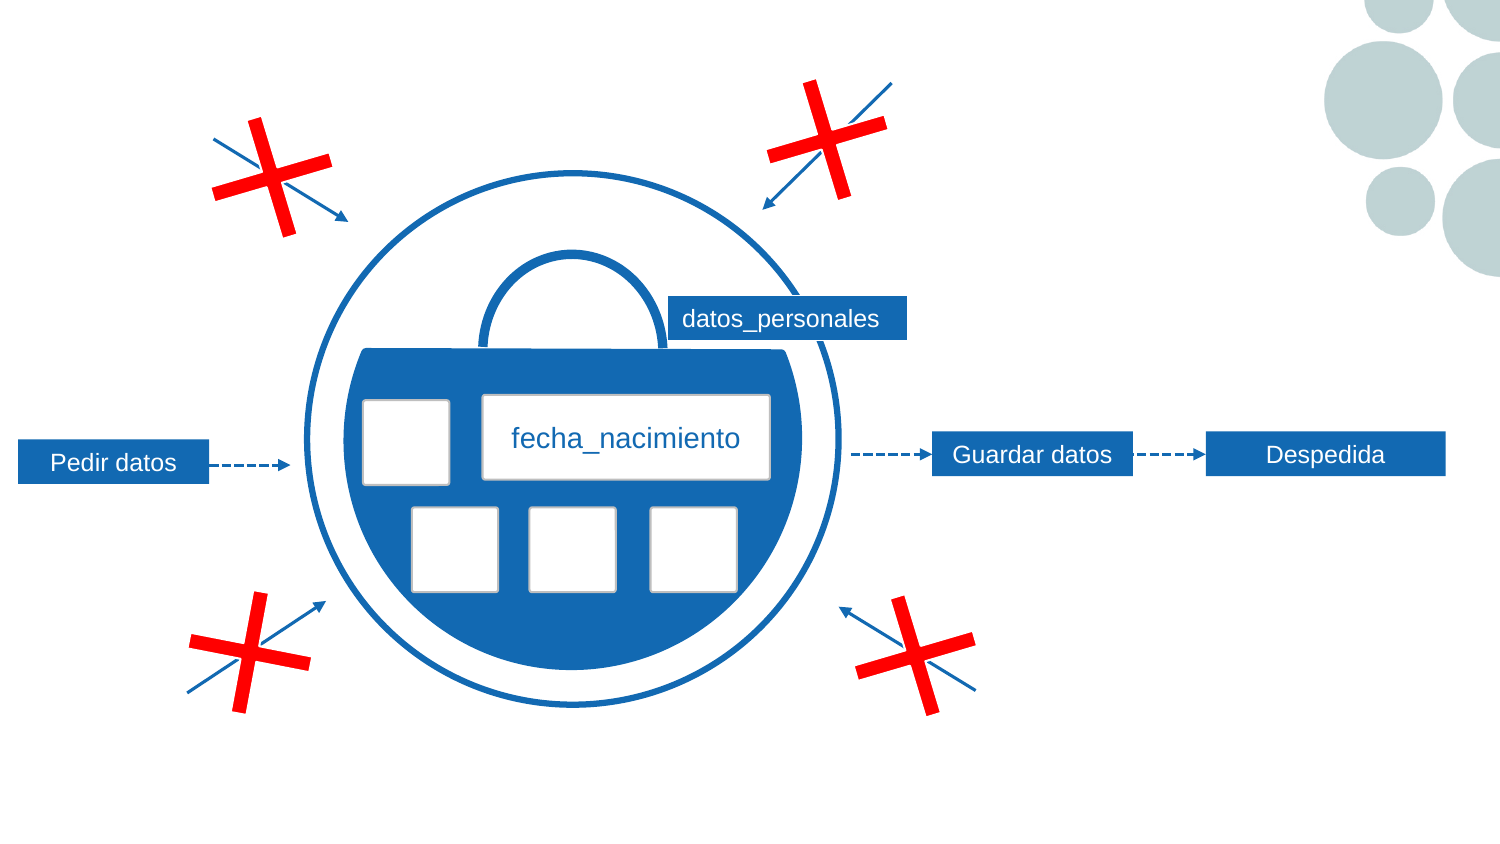

datos_personales
fecha_nacimiento

Guardar datos
Despedida
Pedir datos